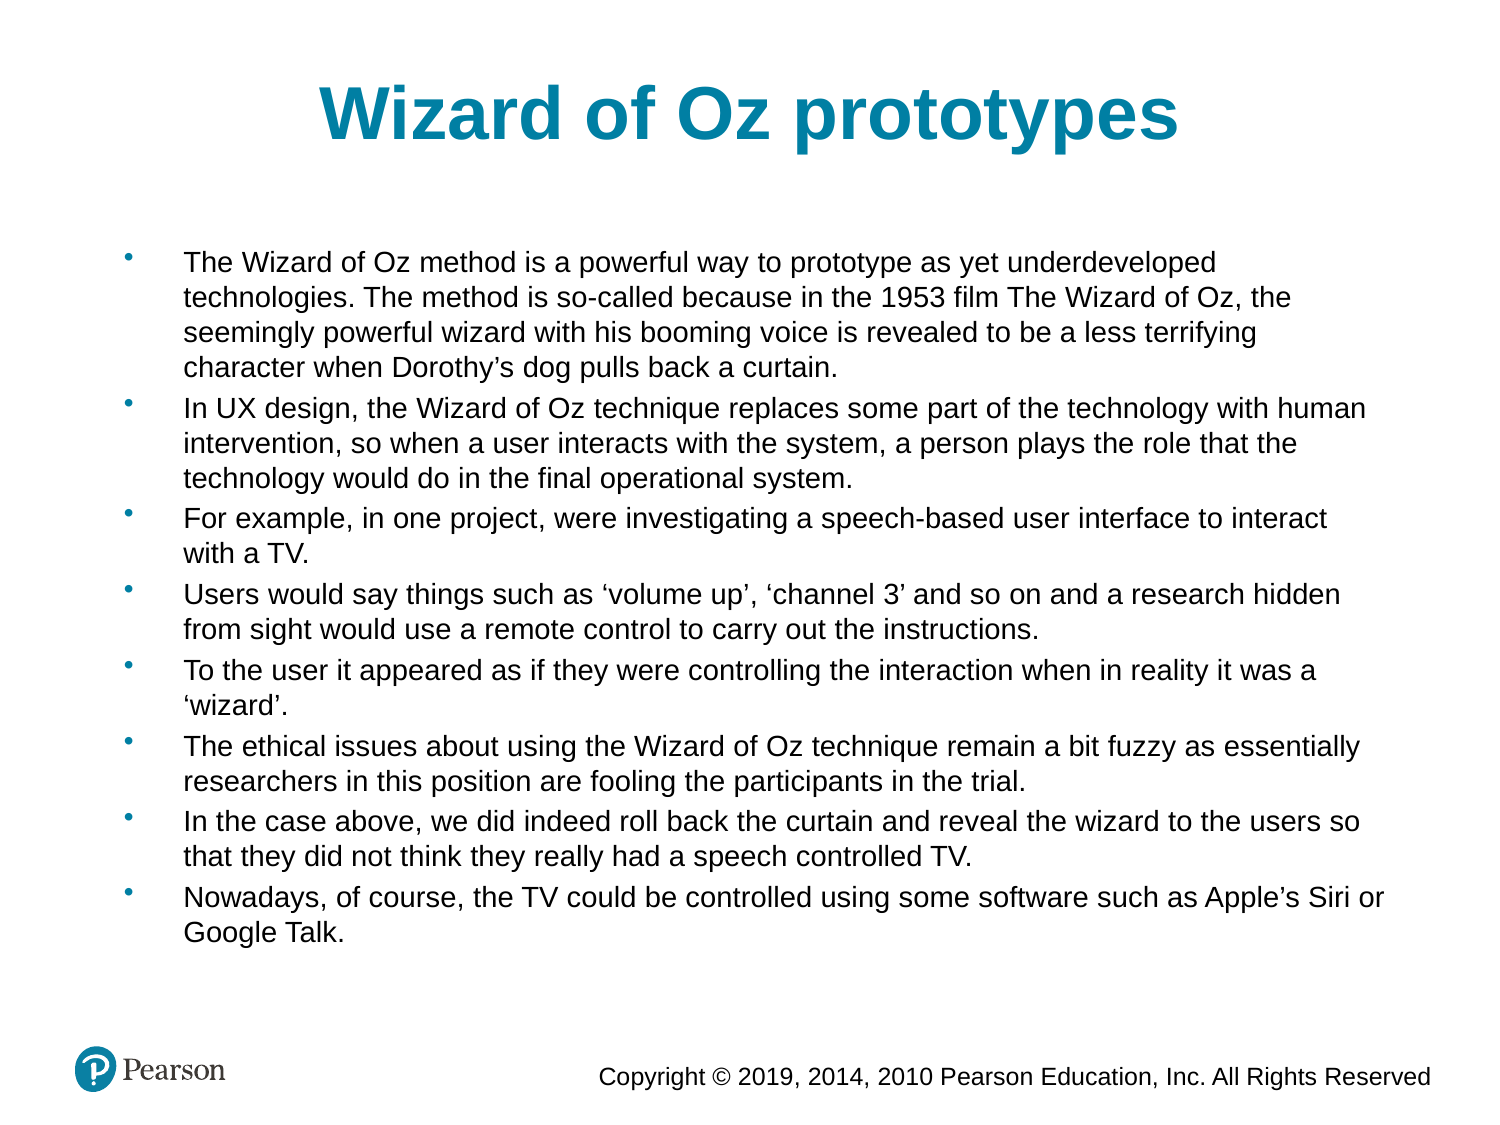

Wizard of Oz prototypes
The Wizard of Oz method is a powerful way to prototype as yet underdeveloped technologies. The method is so-called because in the 1953 film The Wizard of Oz, the seemingly powerful wizard with his booming voice is revealed to be a less terrifying character when Dorothy’s dog pulls back a curtain.
In UX design, the Wizard of Oz technique replaces some part of the technology with human intervention, so when a user interacts with the system, a person plays the role that the technology would do in the final operational system.
For example, in one project, were investigating a speech-based user interface to interact with a TV.
Users would say things such as ‘volume up’, ‘channel 3’ and so on and a research hidden from sight would use a remote control to carry out the instructions.
To the user it appeared as if they were controlling the interaction when in reality it was a ‘wizard’.
The ethical issues about using the Wizard of Oz technique remain a bit fuzzy as essentially researchers in this position are fooling the participants in the trial.
In the case above, we did indeed roll back the curtain and reveal the wizard to the users so that they did not think they really had a speech controlled TV.
Nowadays, of course, the TV could be controlled using some software such as Apple’s Siri or Google Talk.